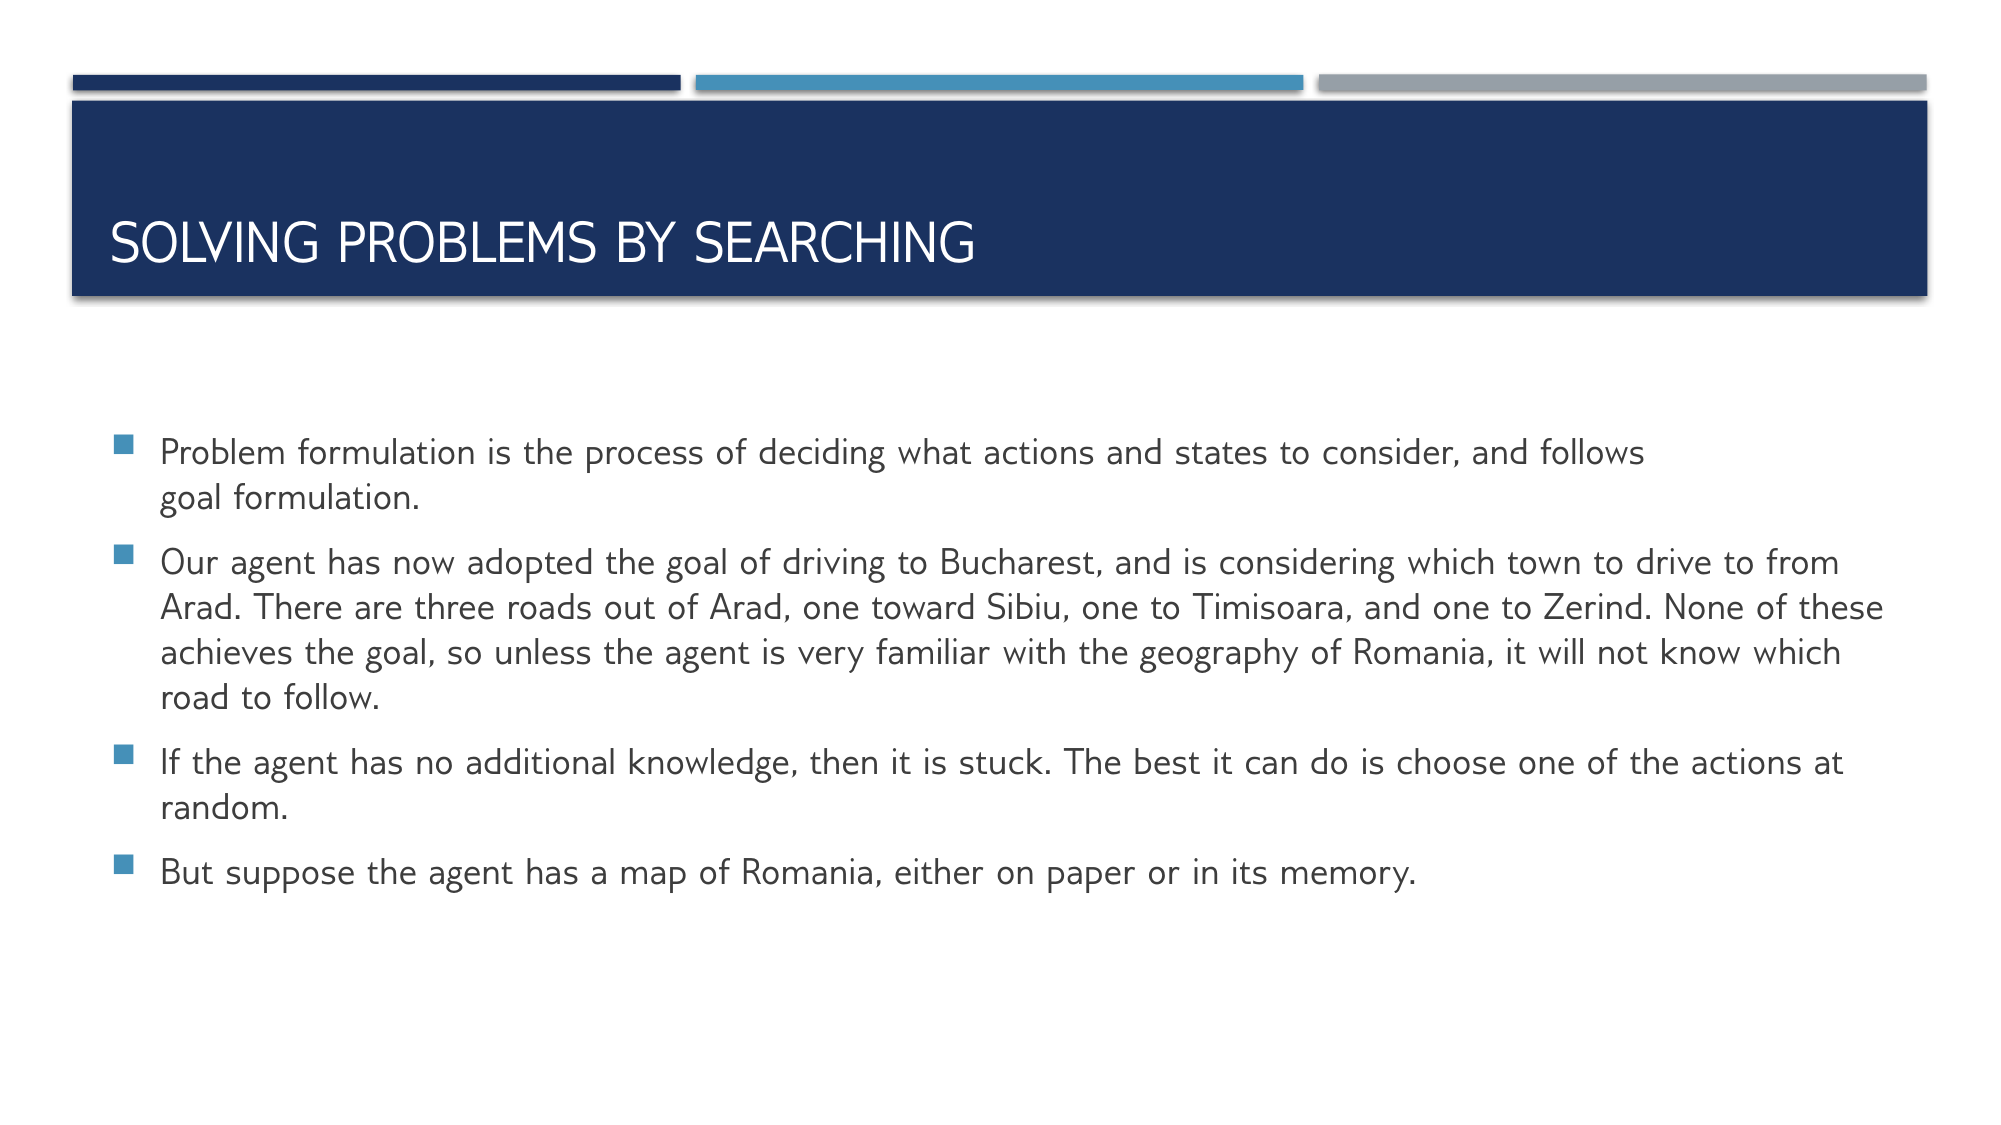

# Solving problems by searching
Problem formulation is the process of deciding what actions and states to consider, and follows goal formulation.
Our agent has now adopted the goal of driving to Bucharest, and is considering which town to drive to from Arad. There are three roads out of Arad, one toward Sibiu, one to Timisoara, and one to Zerind. None of these achieves the goal, so unless the agent is very familiar with the geography of Romania, it will not know which road to follow.
If the agent has no additional knowledge, then it is stuck. The best it can do is choose one of the actions at random.
But suppose the agent has a map of Romania, either on paper or in its memory.